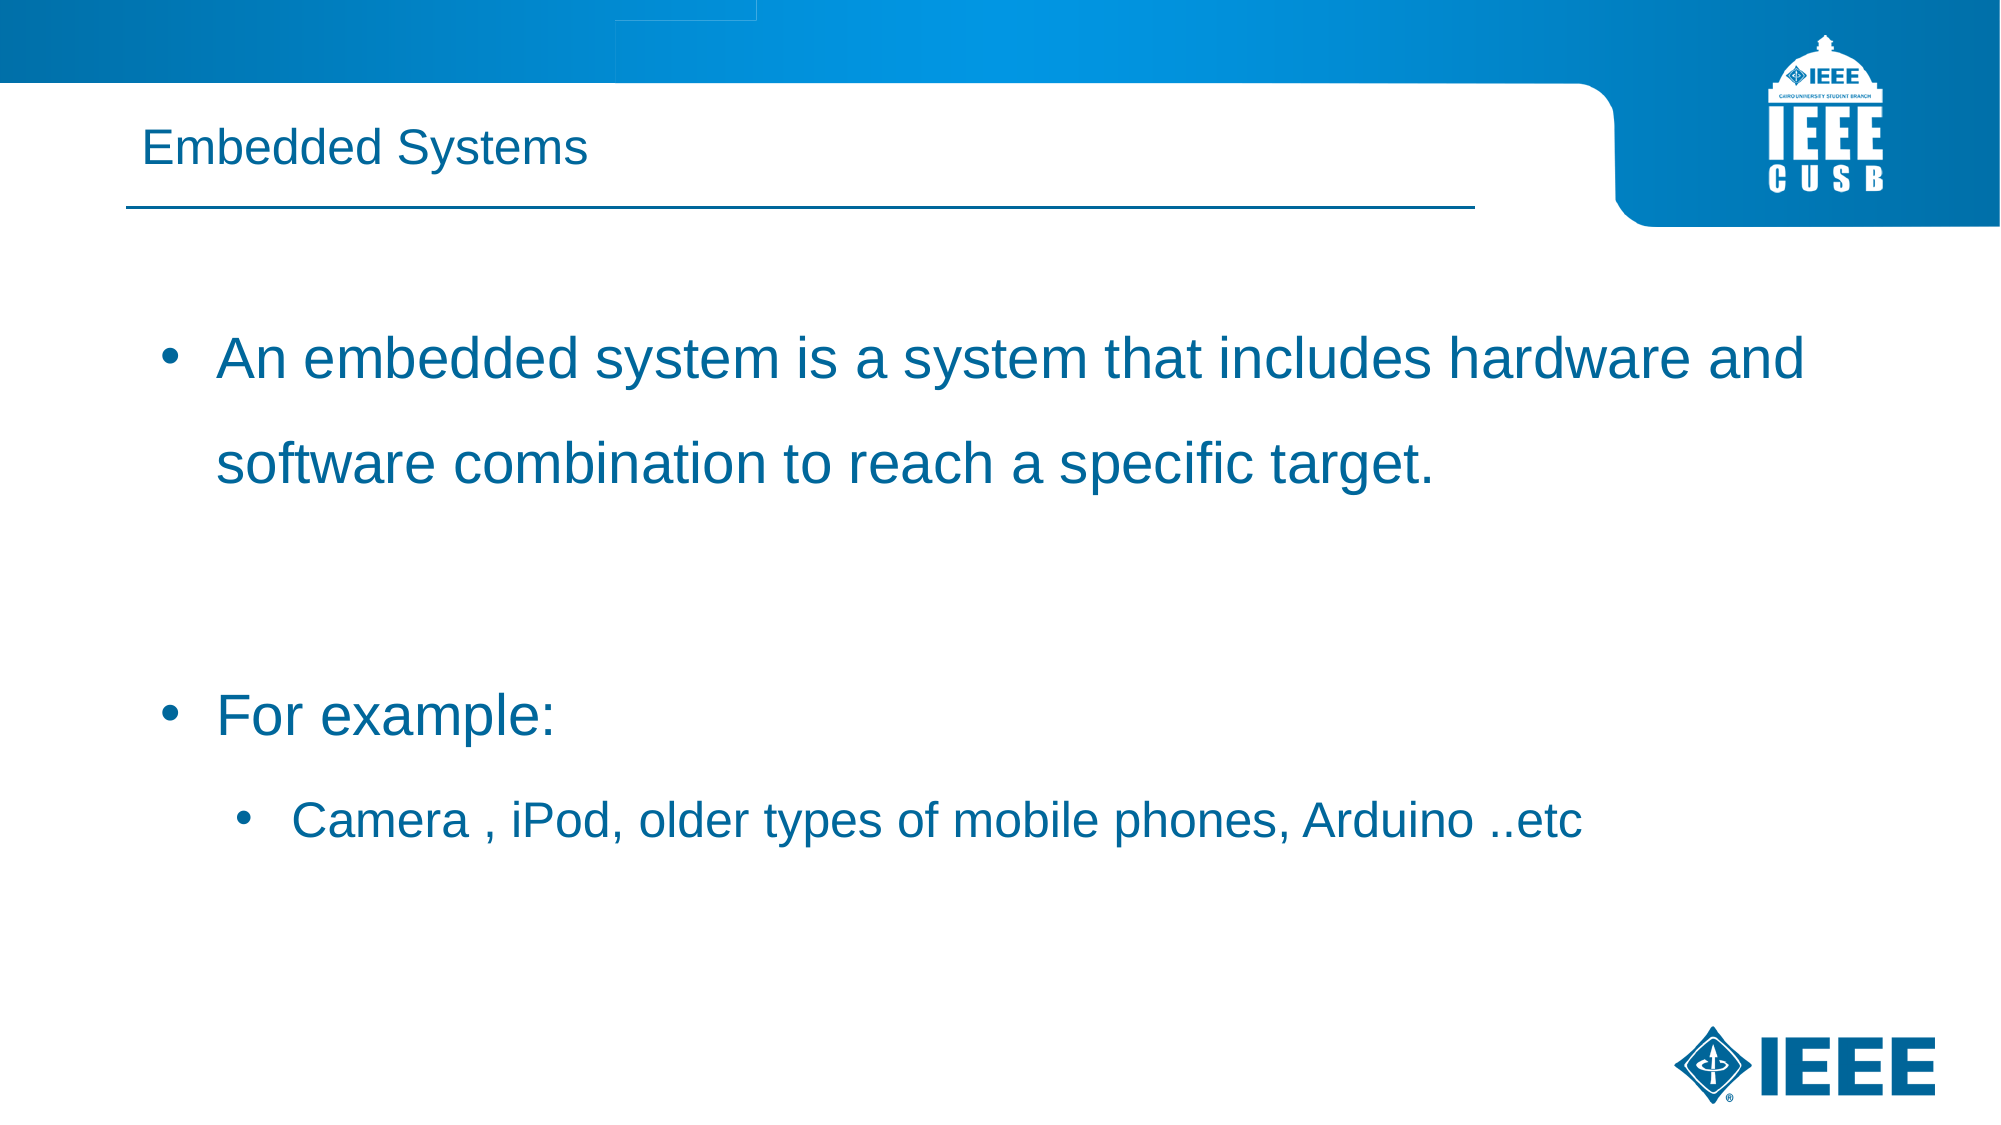

# Embedded Systems
An embedded system is a system that includes hardware and software combination to reach a specific target.

For example:
Camera , iPod, older types of mobile phones, Arduino ..etc